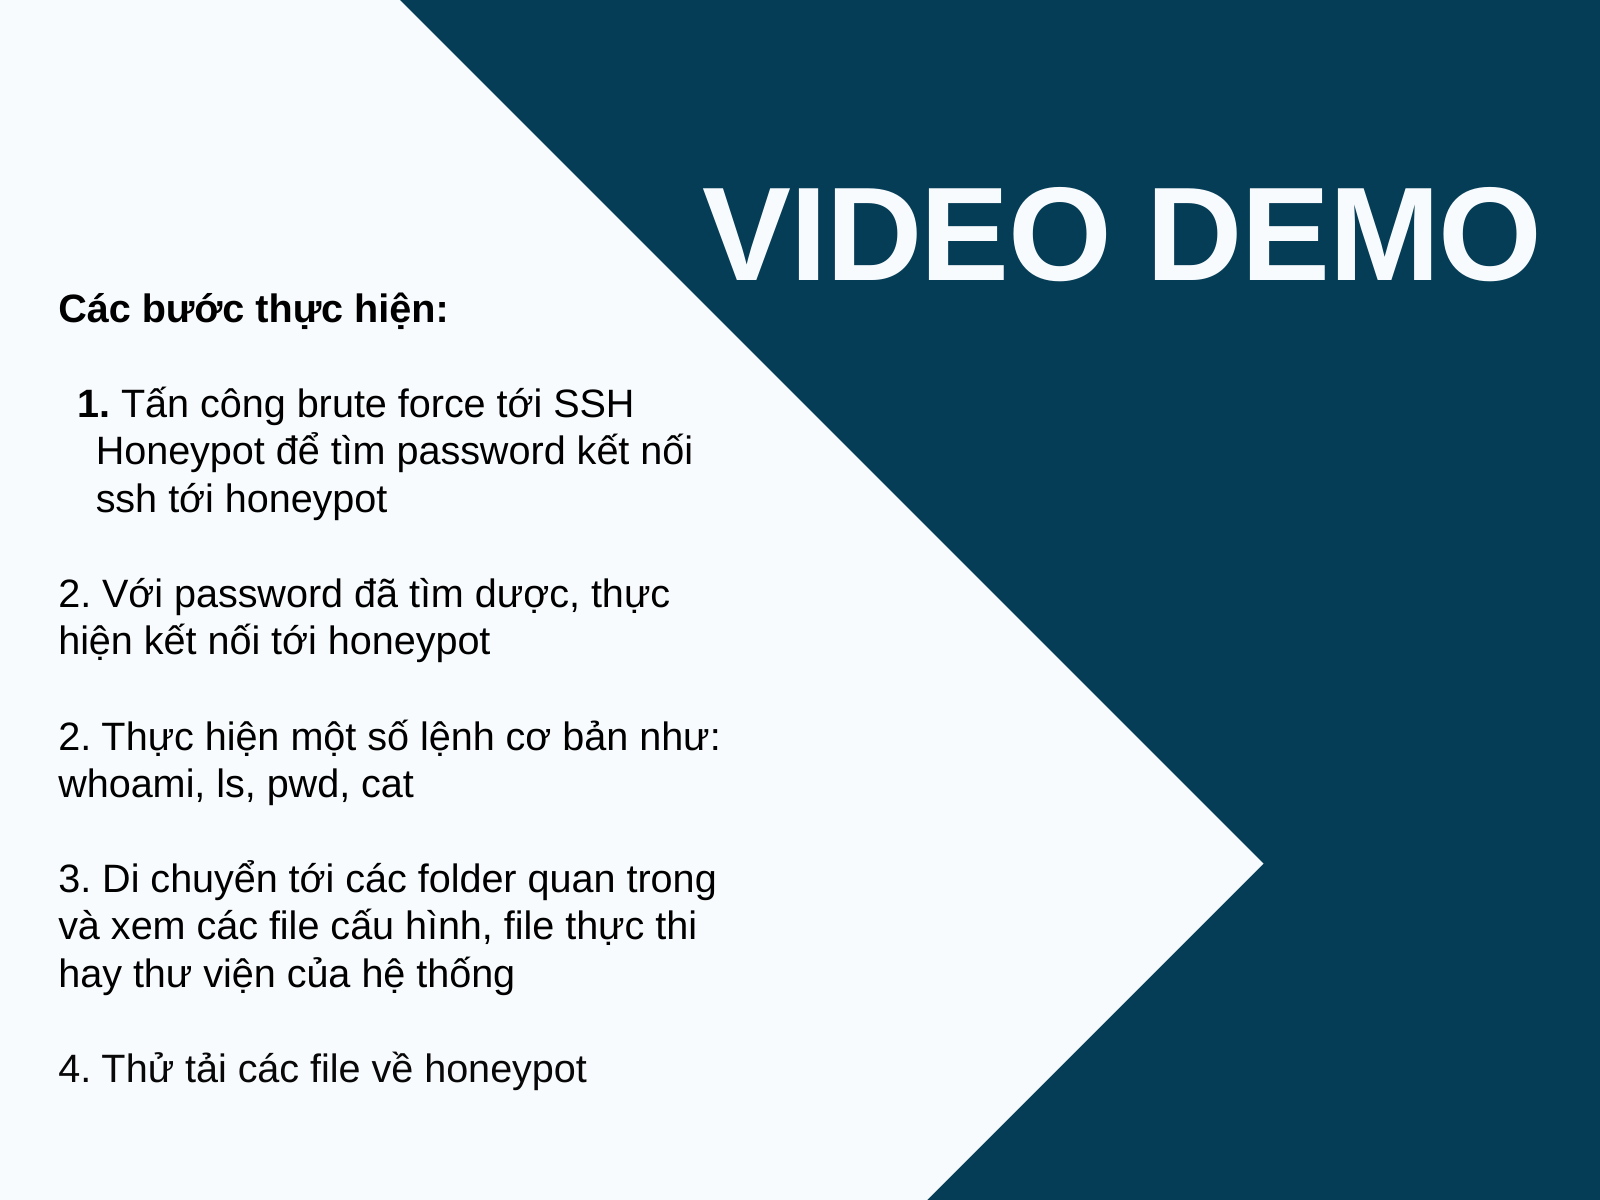

VIDEO DEMO
Các bước thực hiện:

 Tấn công brute force tới SSH Honeypot để tìm password kết nối ssh tới honeypot

2. Với password đã tìm dược, thực hiện kết nối tới honeypot

2. Thực hiện một số lệnh cơ bản như: whoami, ls, pwd, cat

3. Di chuyển tới các folder quan trong và xem các file cấu hình, file thực thi hay thư viện của hệ thống

4. Thử tải các file về honeypot